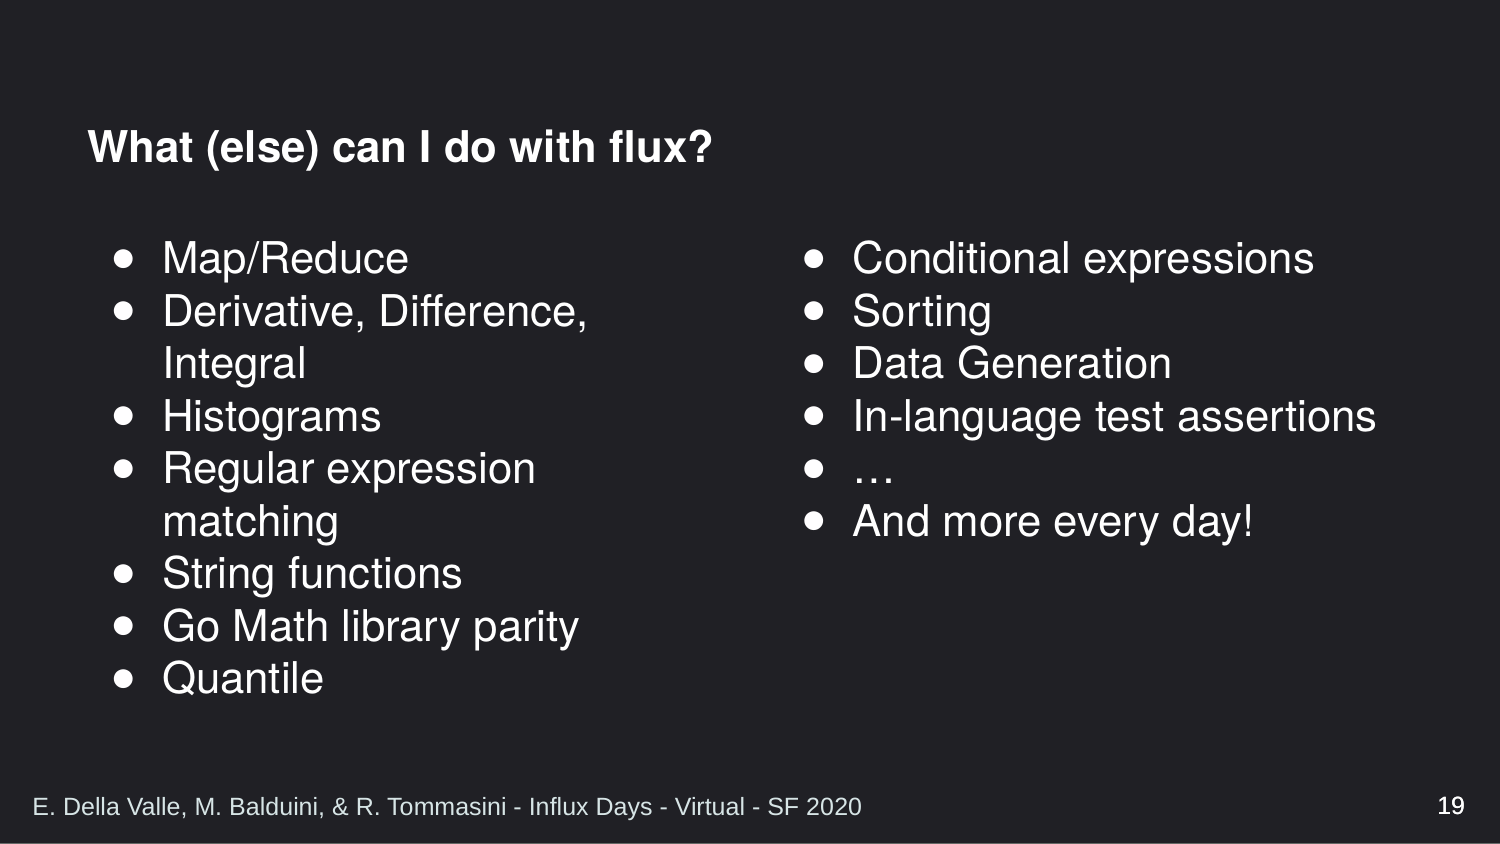

# What (else) can I do with flux?
Map/Reduce
Derivative, Difference, Integral
Histograms
Regular expression matching
String functions
Go Math library parity
Quantile

Conditional expressions
Sorting
Data Generation
In-language test assertions
…
And more every day!

19
19
E. Della Valle, M. Balduini, & R. Tommasini - Influx Days - Virtual - SF 2020